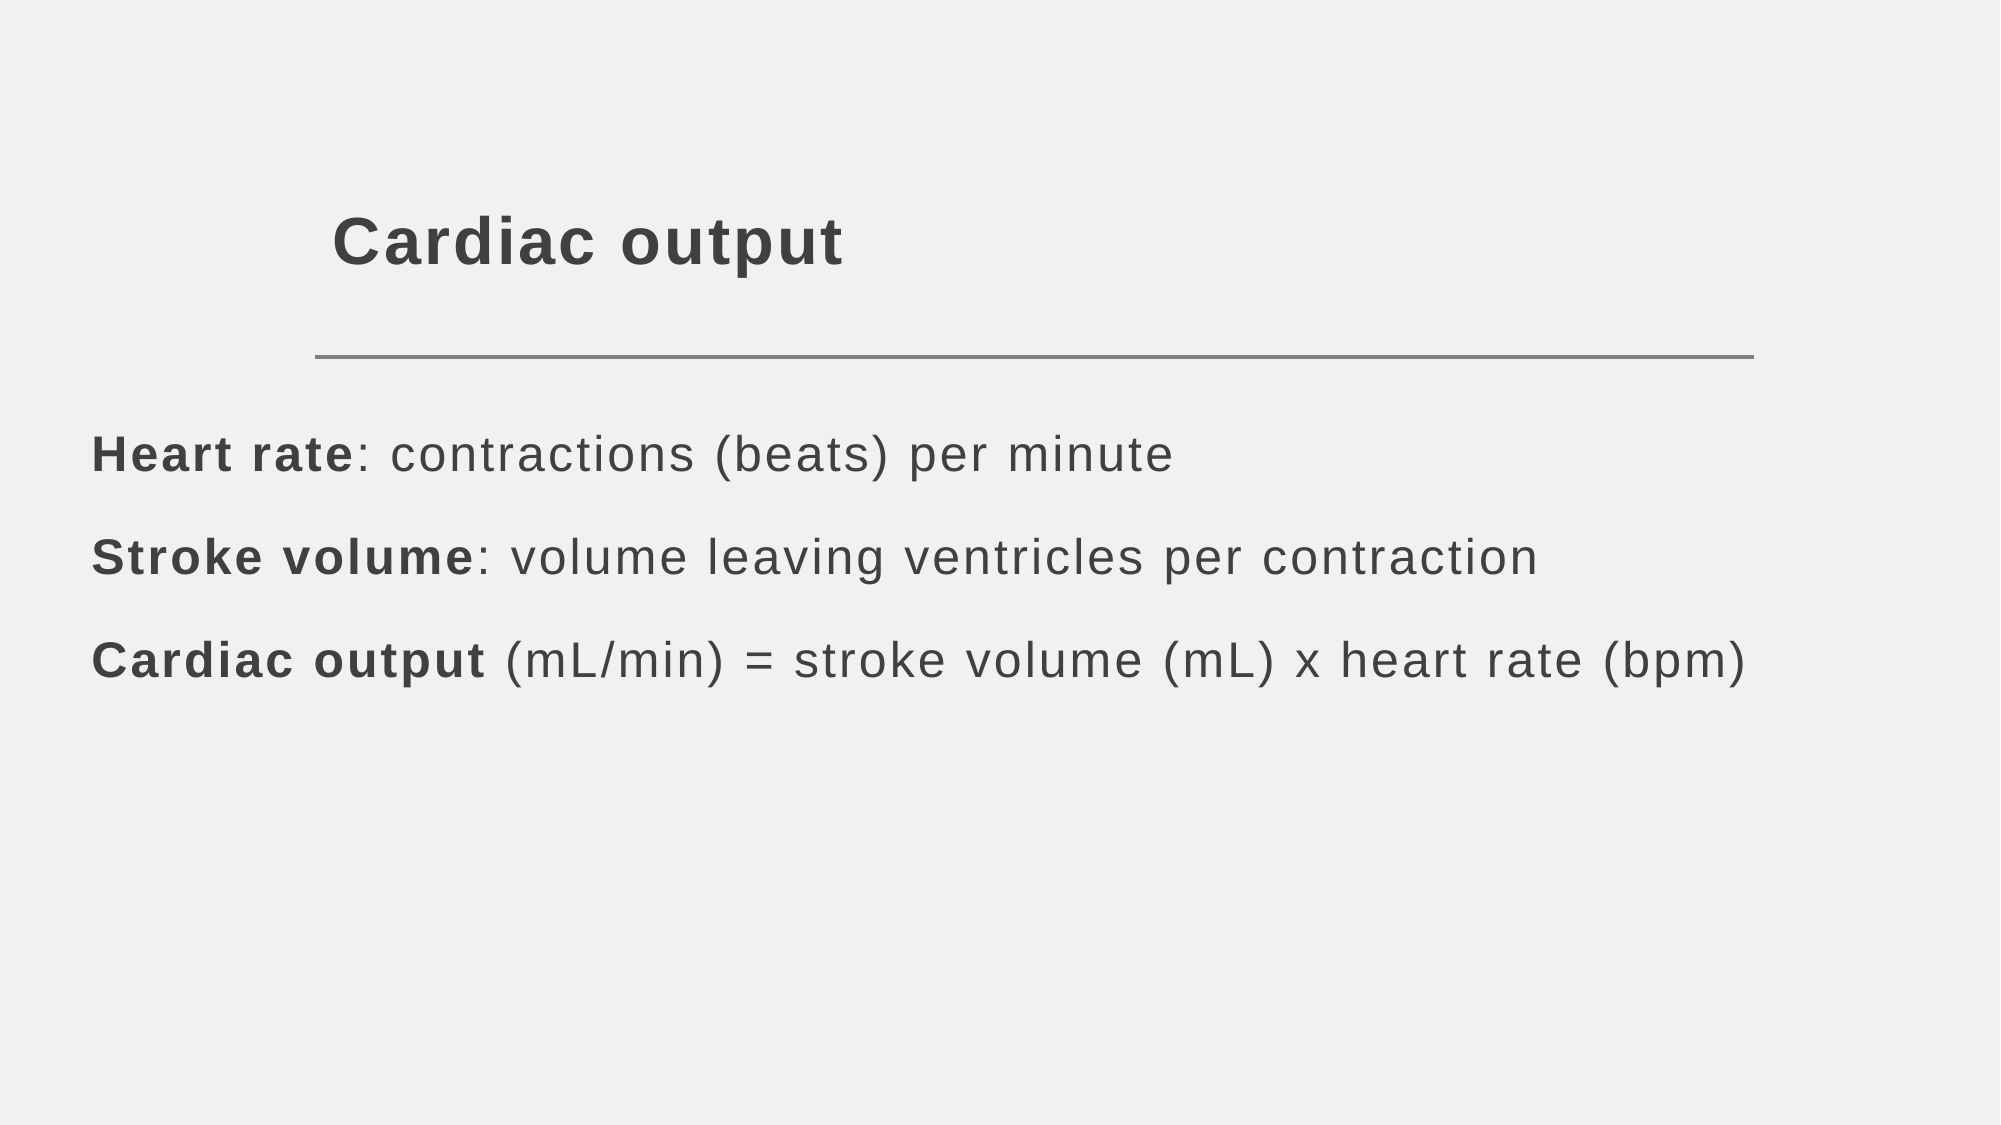

# Cardiac output
Heart rate: contractions (beats) per minute
Stroke volume: volume leaving ventricles per contraction
Cardiac output (mL/min) = stroke volume (mL) x heart rate (bpm)